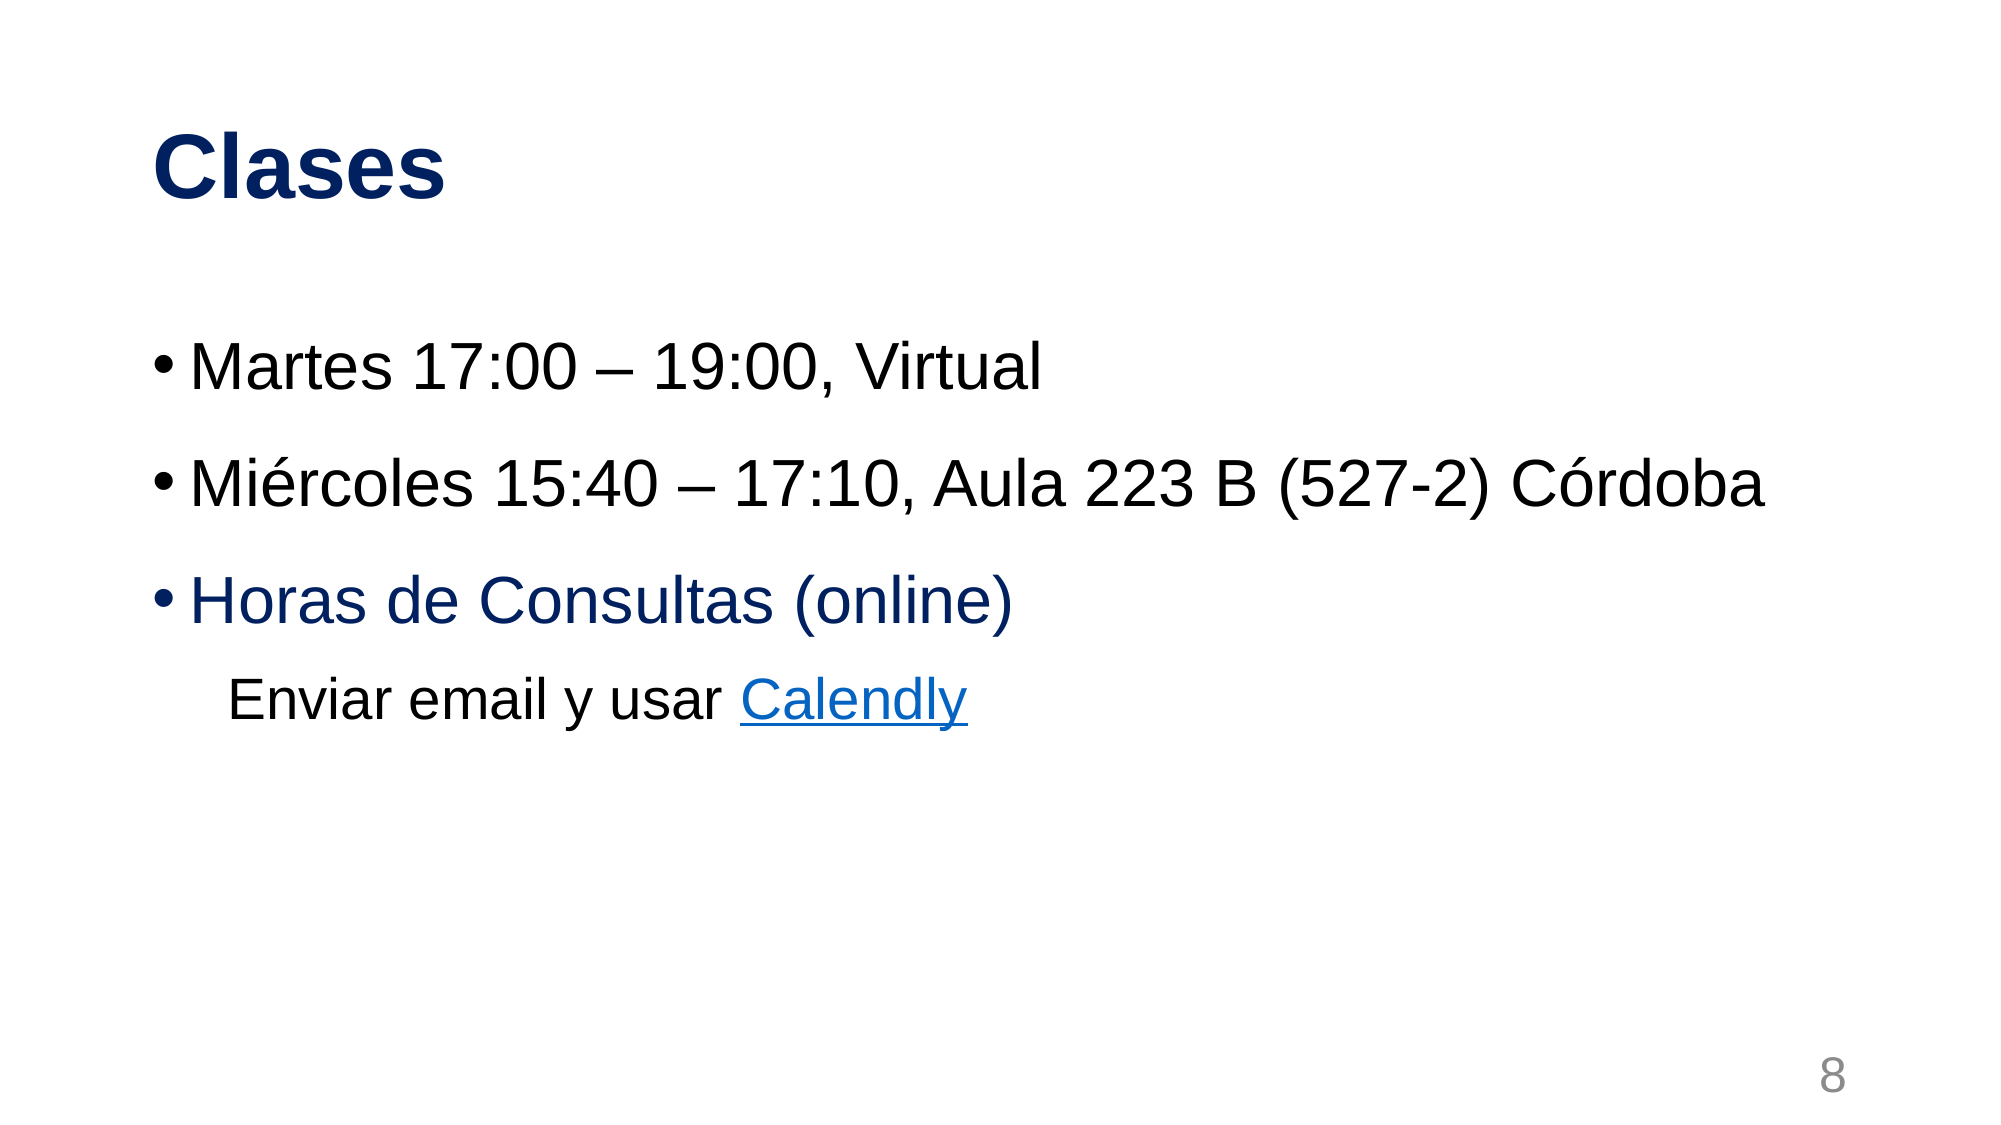

# Clases
Martes 17:00 – 19:00, Virtual
Miércoles 15:40 – 17:10, Aula 223 B (527-2) Córdoba
Horas de Consultas (online)
Enviar email y usar Calendly
8